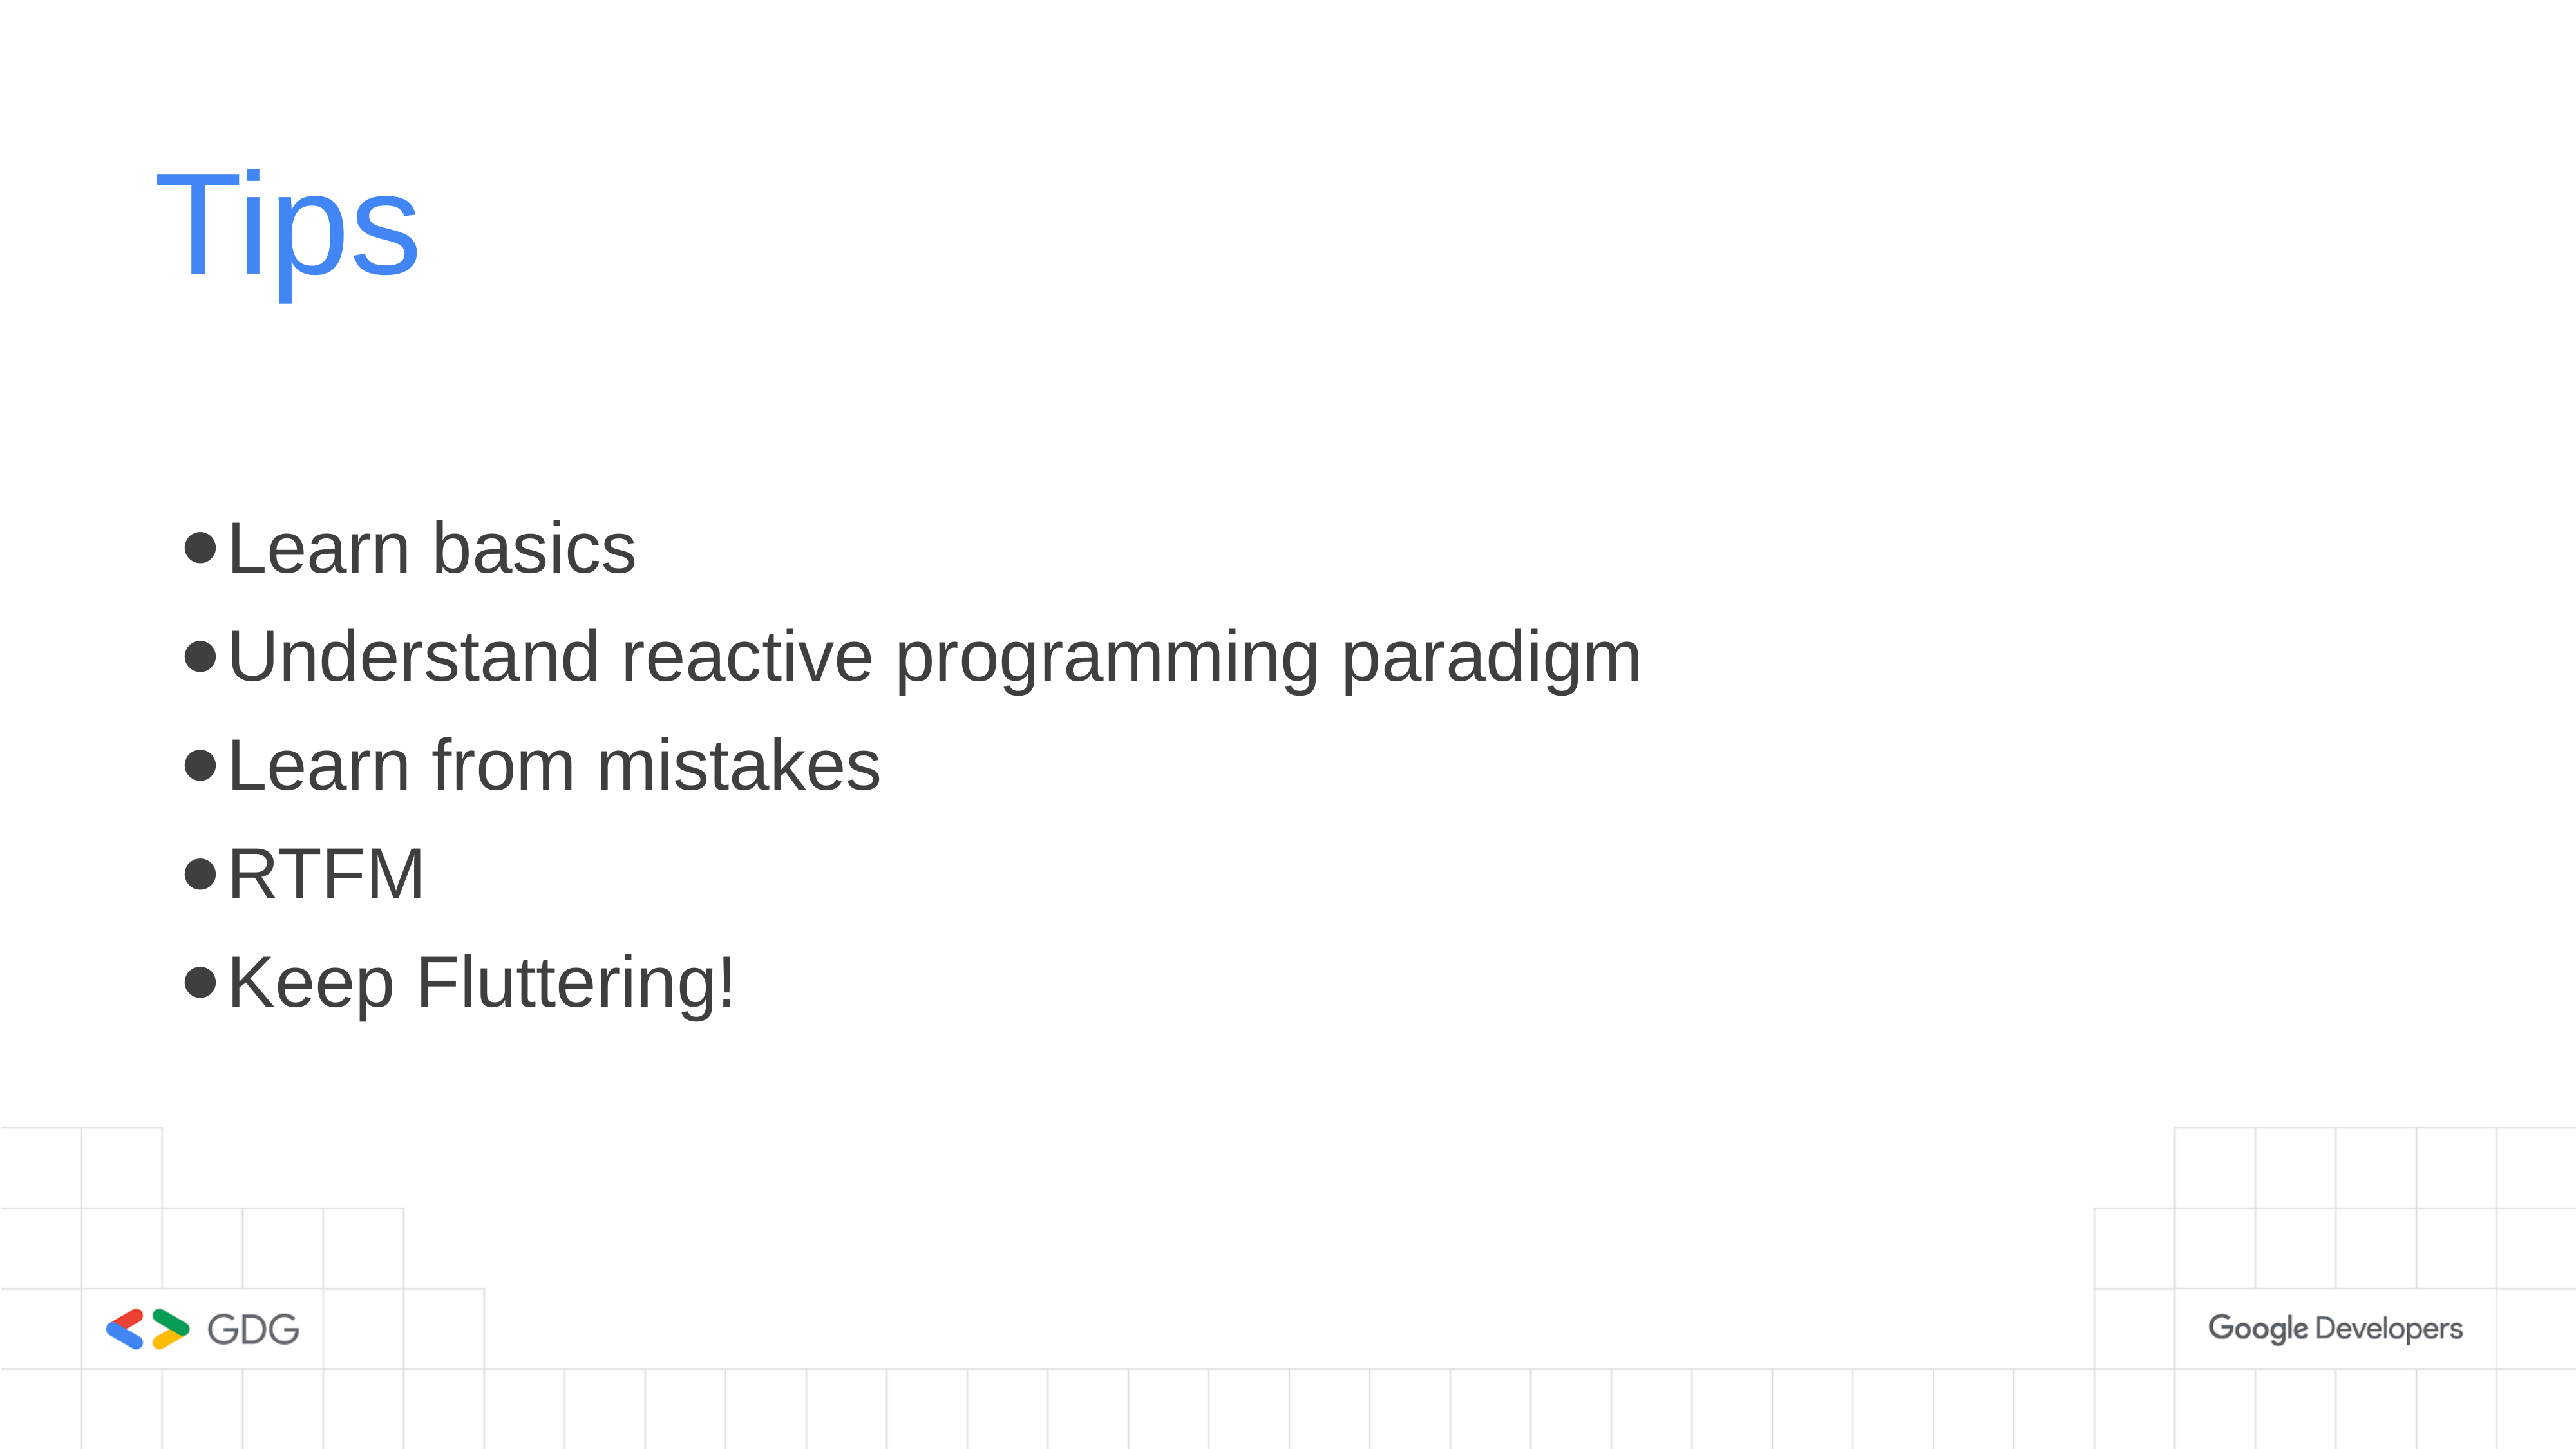

# Tips

Learn basics
Understand reactive programming paradigm
Learn from mistakes
RTFM
Keep Fluttering!